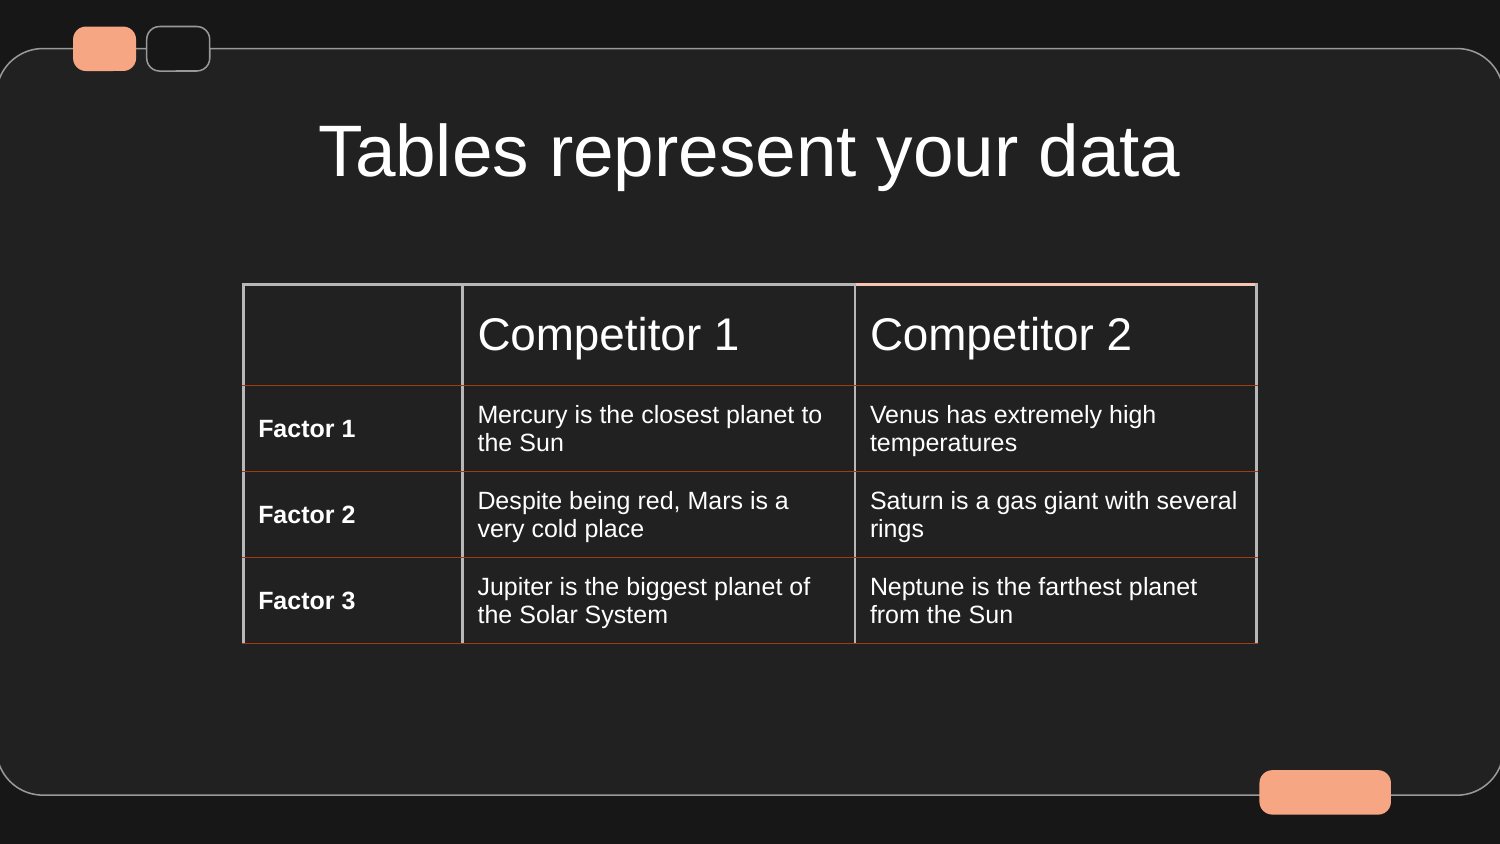

# Tables represent your data
|  | Competitor 1 | Competitor 2 |
| --- | --- | --- |
| Factor 1 | Mercury is the closest planet to the Sun | Venus has extremely high temperatures |
| Factor 2 | Despite being red, Mars is a very cold place | Saturn is a gas giant with several rings |
| Factor 3 | Jupiter is the biggest planet of the Solar System | Neptune is the farthest planet from the Sun |